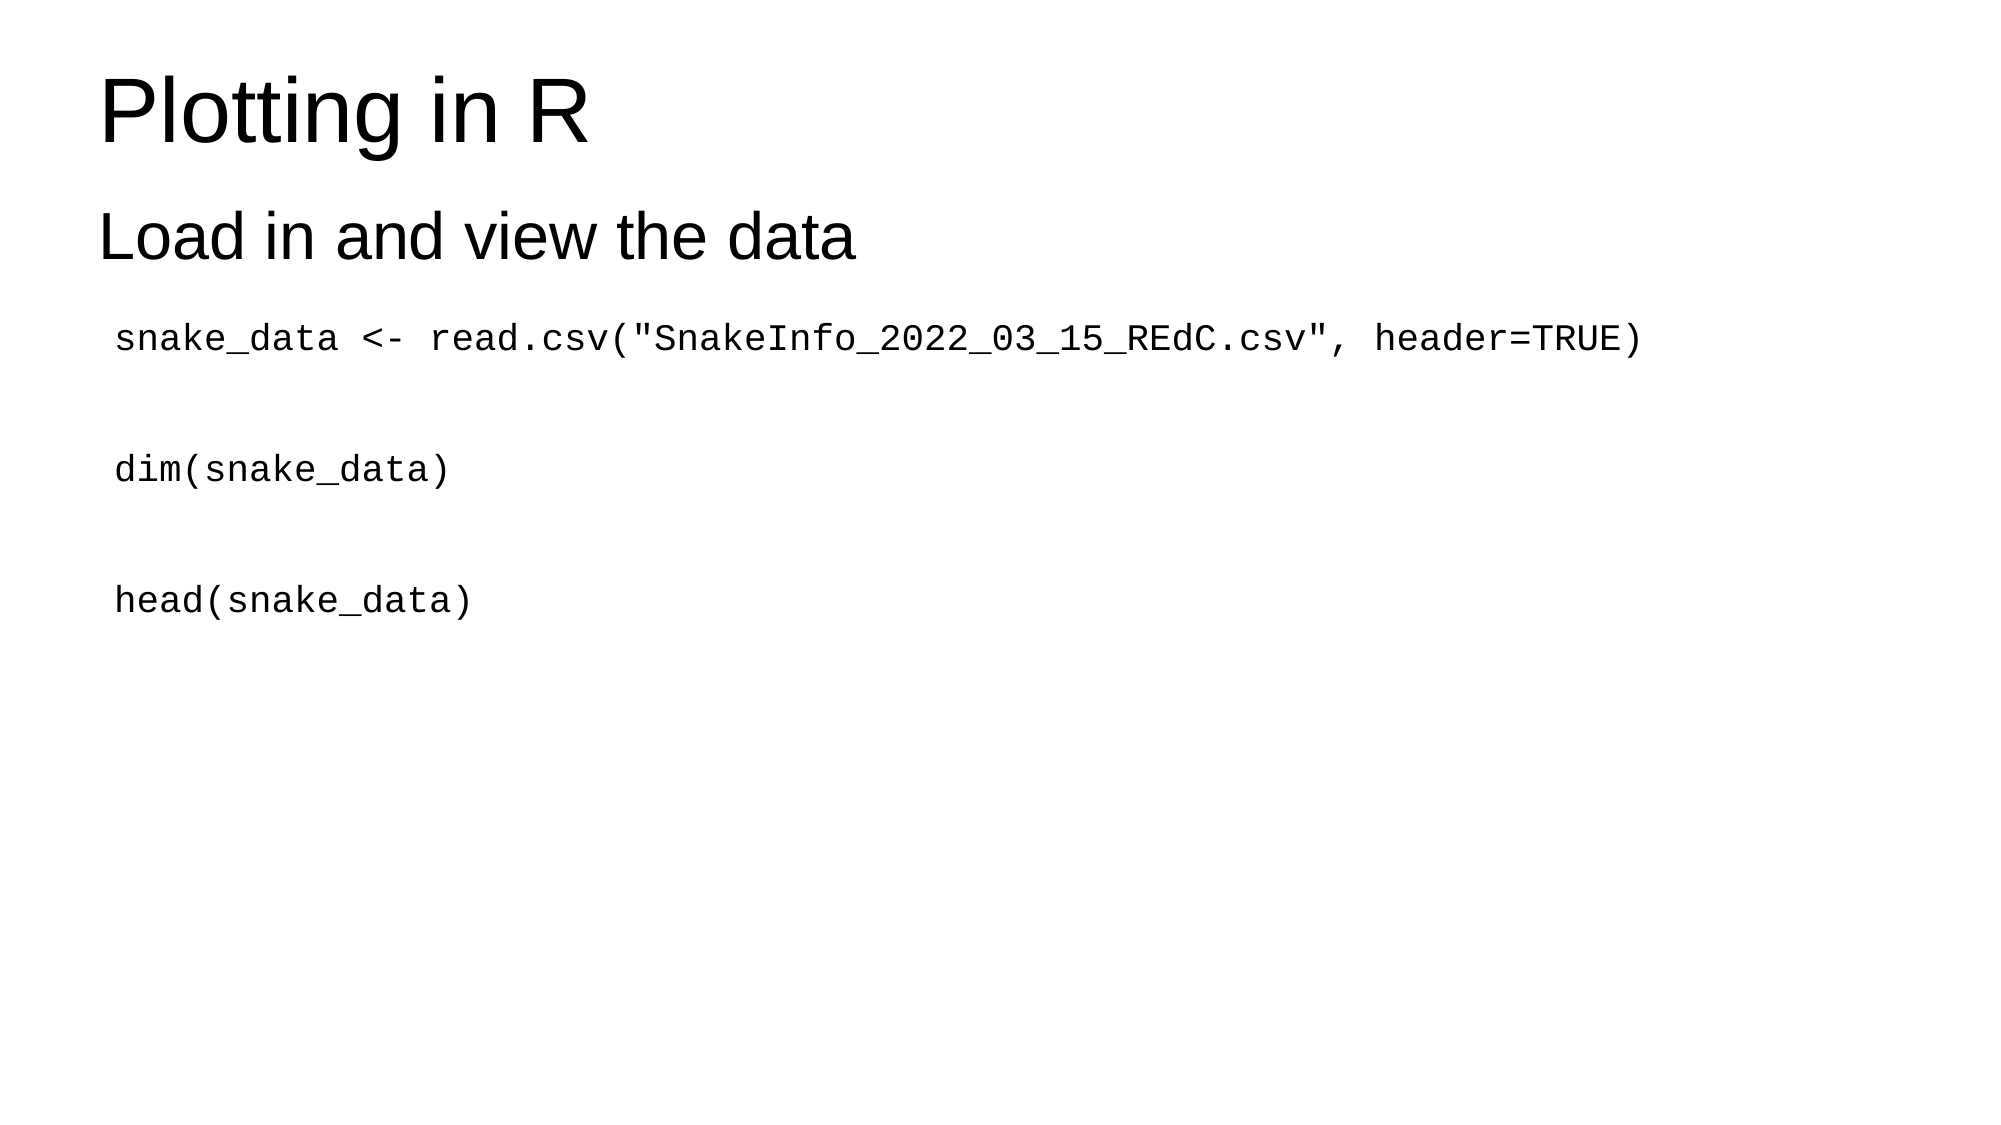

# Plotting in R
Load in and view the data
snake_data <- read.csv("SnakeInfo_2022_03_15_REdC.csv", header=TRUE)

dim(snake_data)

head(snake_data)